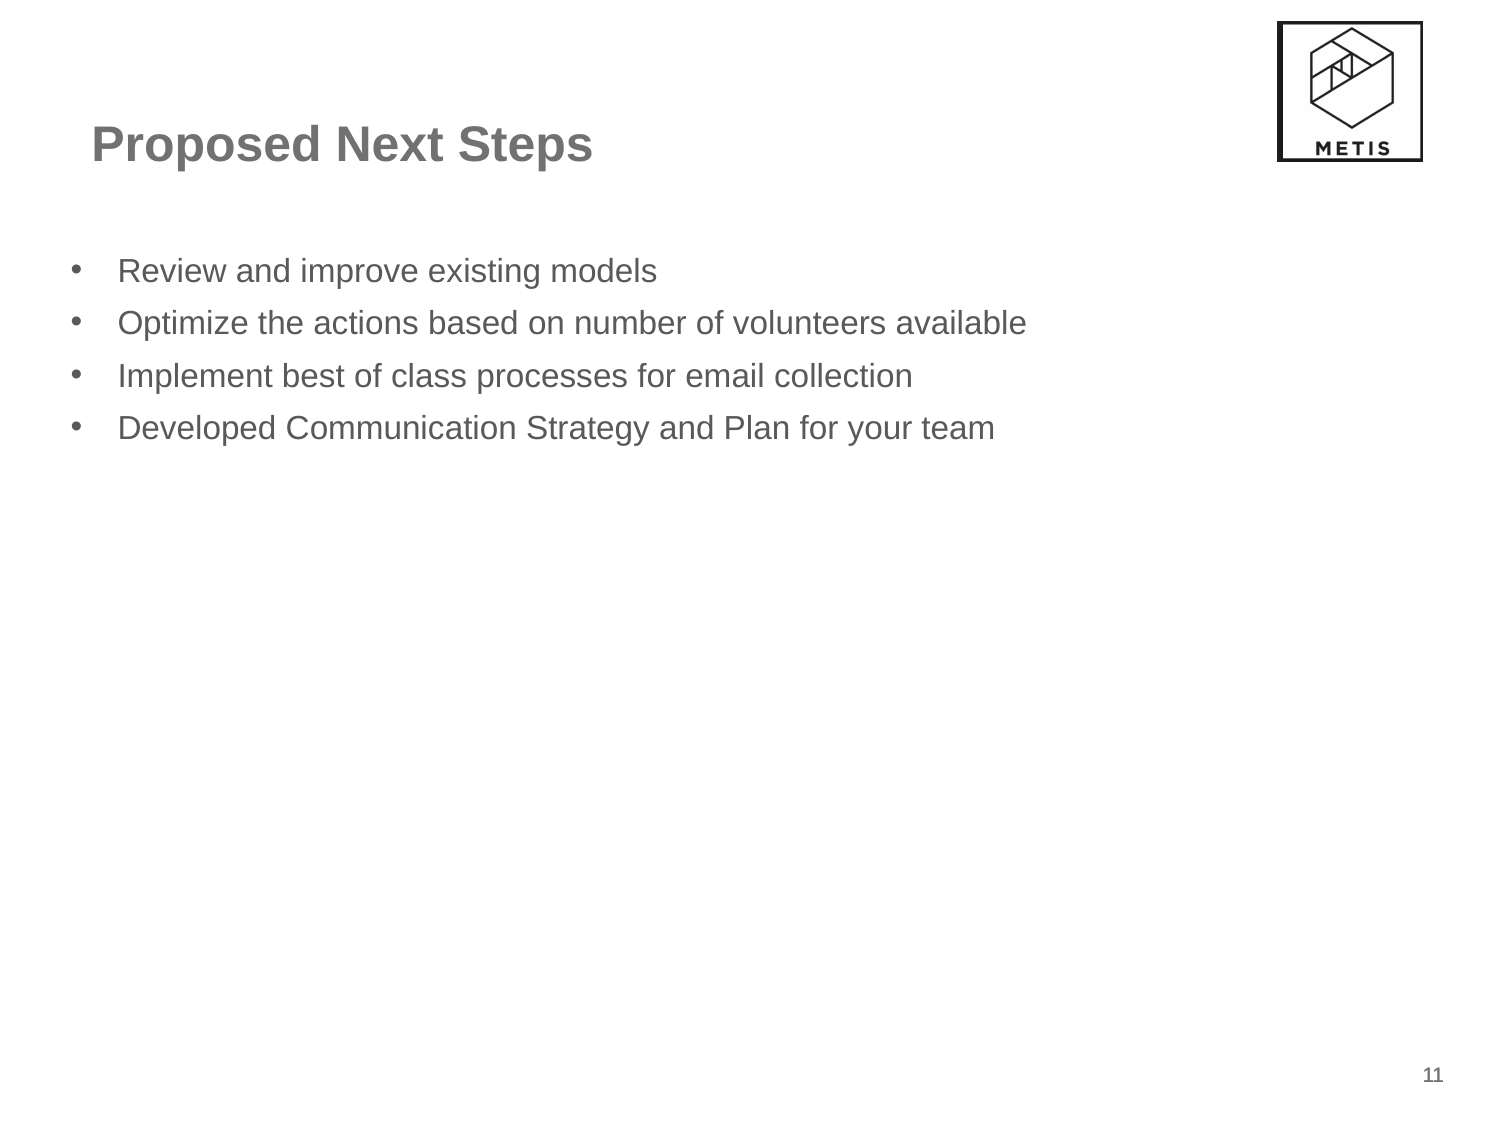

# Proposed Next Steps
Review and improve existing models
Optimize the actions based on number of volunteers available
Implement best of class processes for email collection
Developed Communication Strategy and Plan for your team